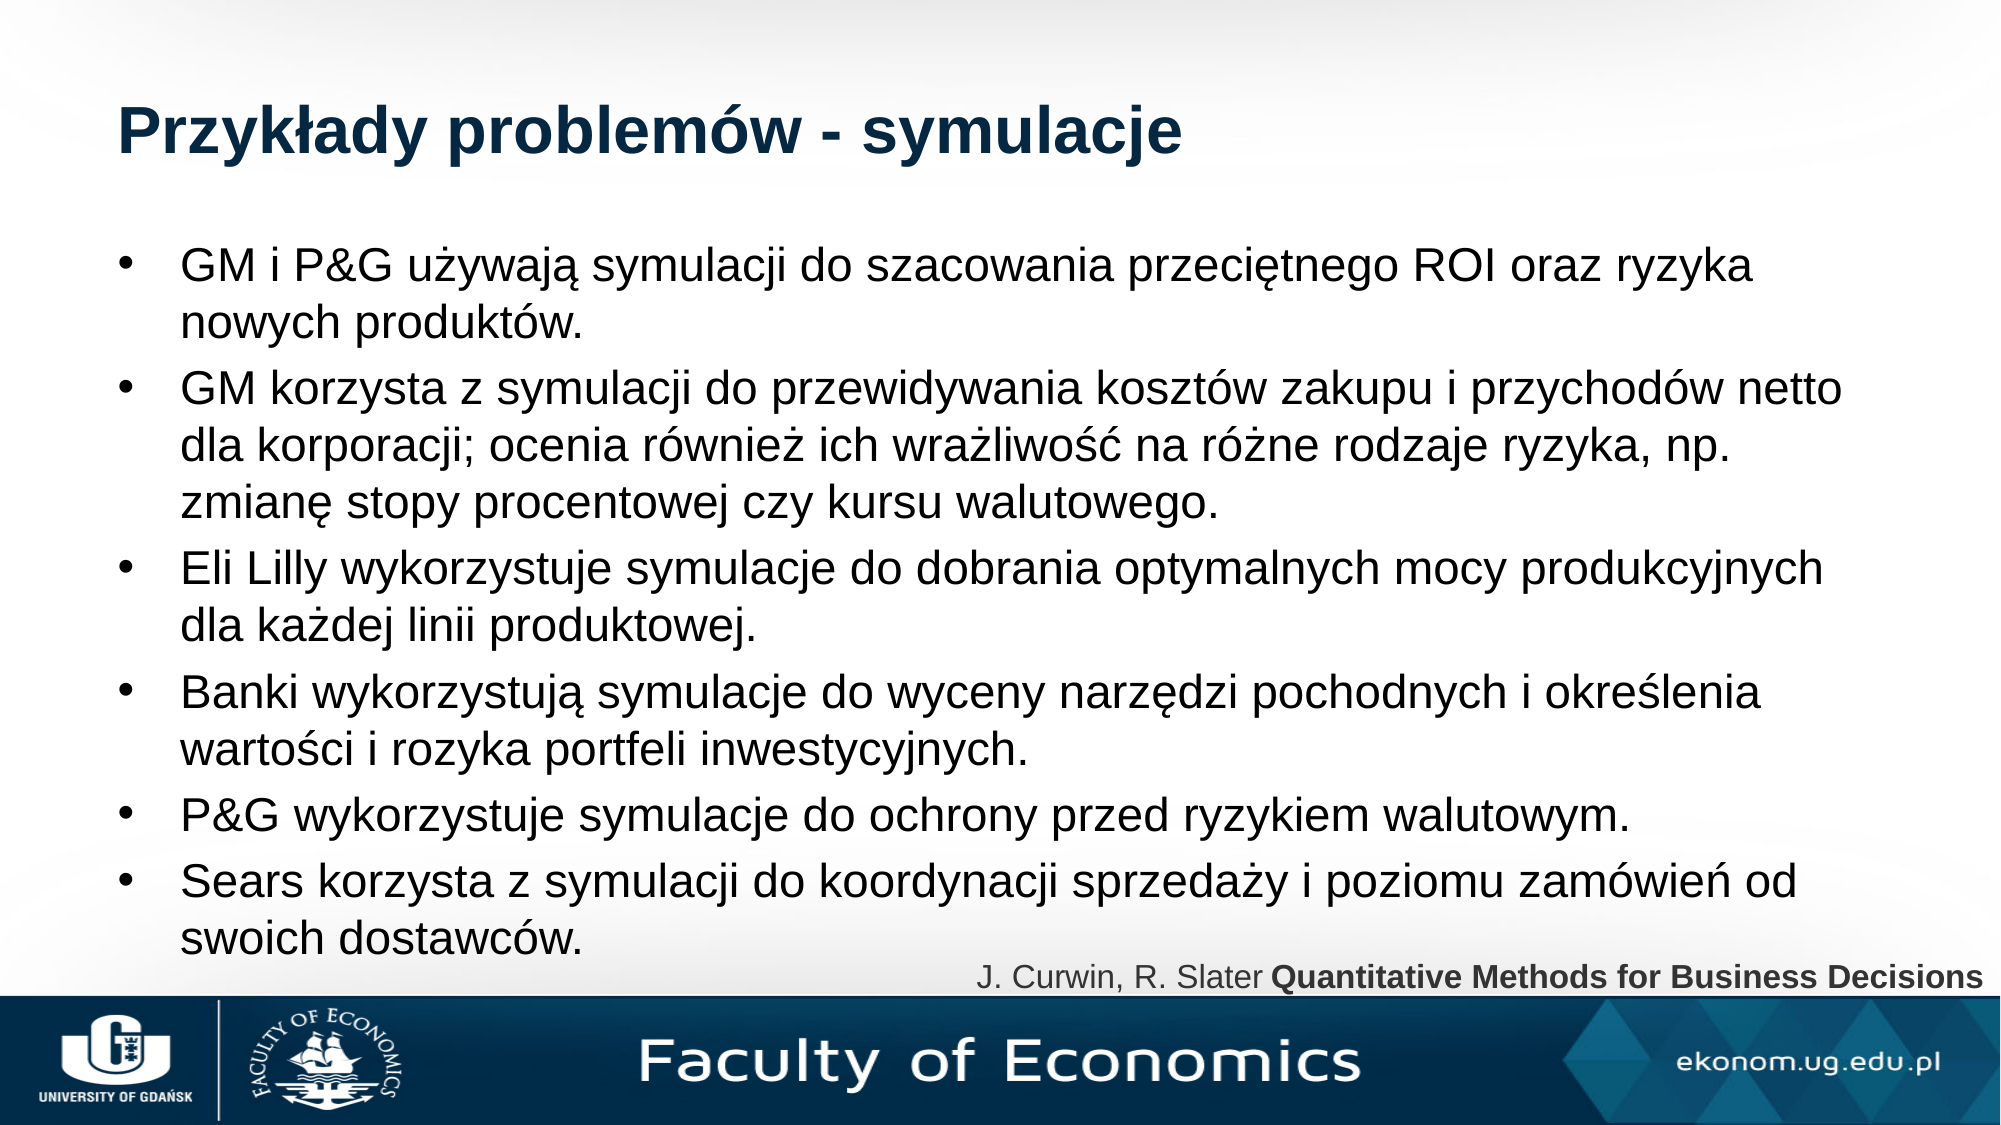

# Przykłady problemów - symulacje
GM i P&G używają symulacji do szacowania przeciętnego ROI oraz ryzyka nowych produktów.
GM korzysta z symulacji do przewidywania kosztów zakupu i przychodów netto dla korporacji; ocenia również ich wrażliwość na różne rodzaje ryzyka, np. zmianę stopy procentowej czy kursu walutowego.
Eli Lilly wykorzystuje symulacje do dobrania optymalnych mocy produkcyjnych dla każdej linii produktowej.
Banki wykorzystują symulacje do wyceny narzędzi pochodnych i określenia wartości i rozyka portfeli inwestycyjnych.
P&G wykorzystuje symulacje do ochrony przed ryzykiem walutowym.
Sears korzysta z symulacji do koordynacji sprzedaży i poziomu zamówień od swoich dostawców.
J. Curwin, R. Slater Quantitative Methods for Business Decisions